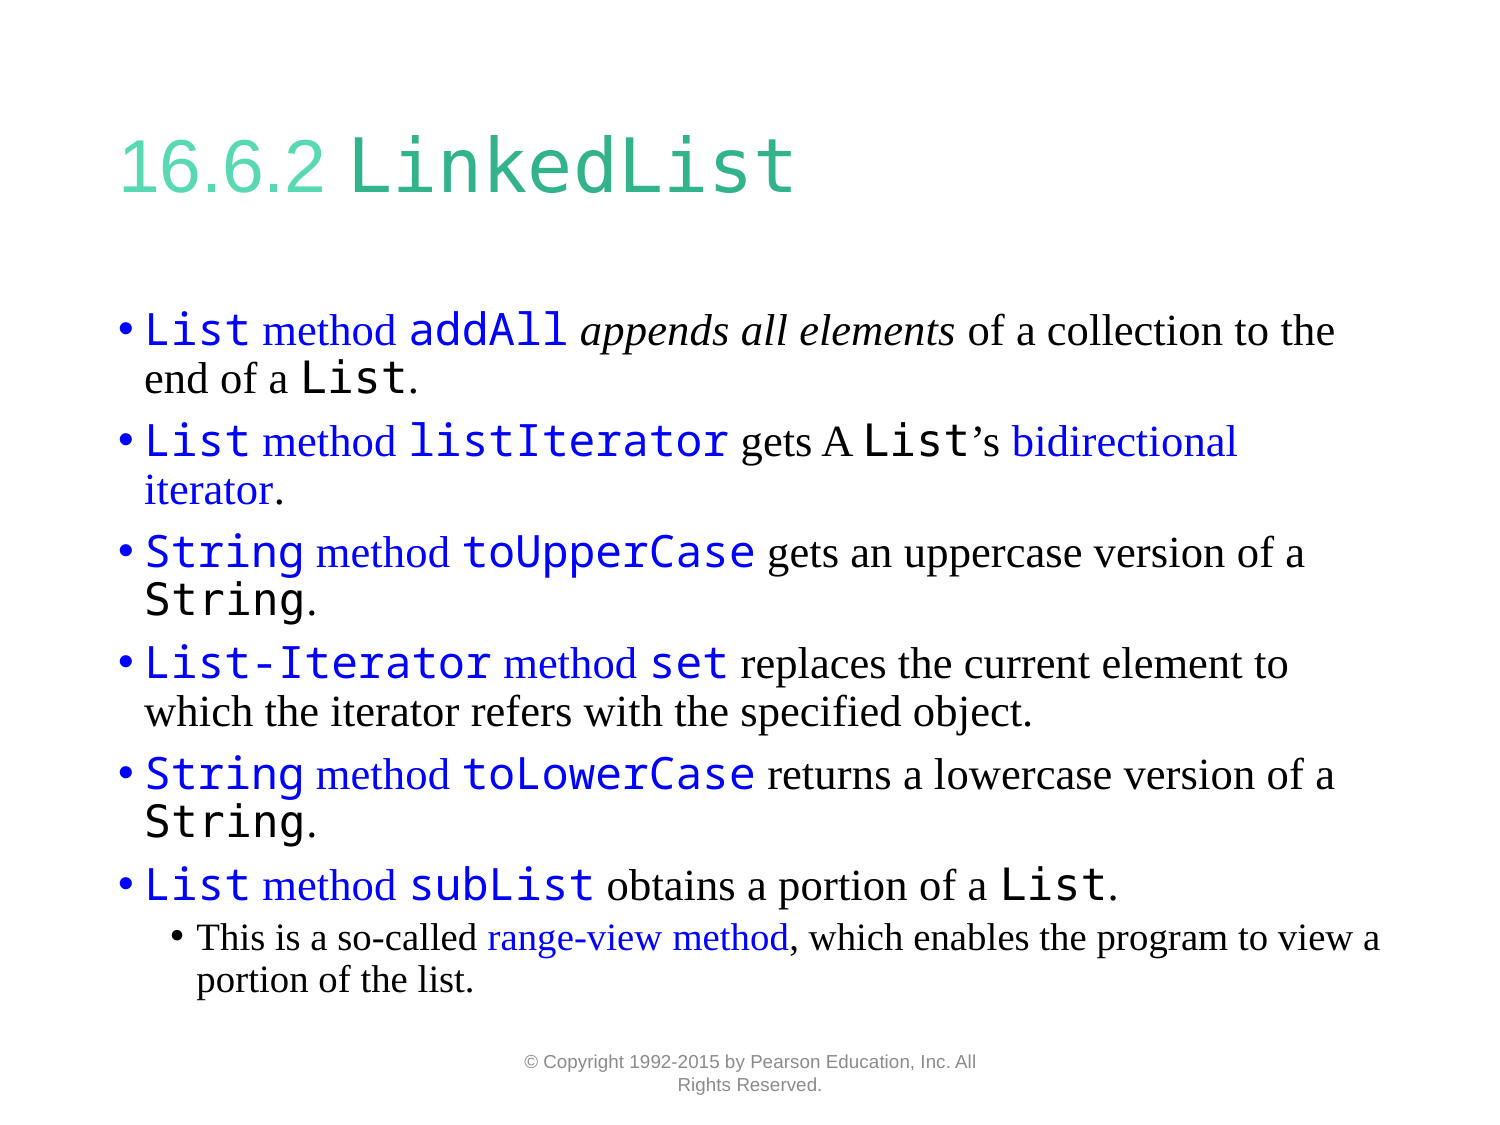

# 16.6.2 LinkedList
List method addAll appends all elements of a collection to the end of a List.
List method listIterator gets A List’s bidirectional iterator.
String method toUpperCase gets an uppercase version of a String.
List-Iterator method set replaces the current element to which the iterator refers with the specified object.
String method toLowerCase returns a lowercase version of a String.
List method subList obtains a portion of a List.
This is a so-called range-view method, which enables the program to view a portion of the list.
© Copyright 1992-2015 by Pearson Education, Inc. All Rights Reserved.